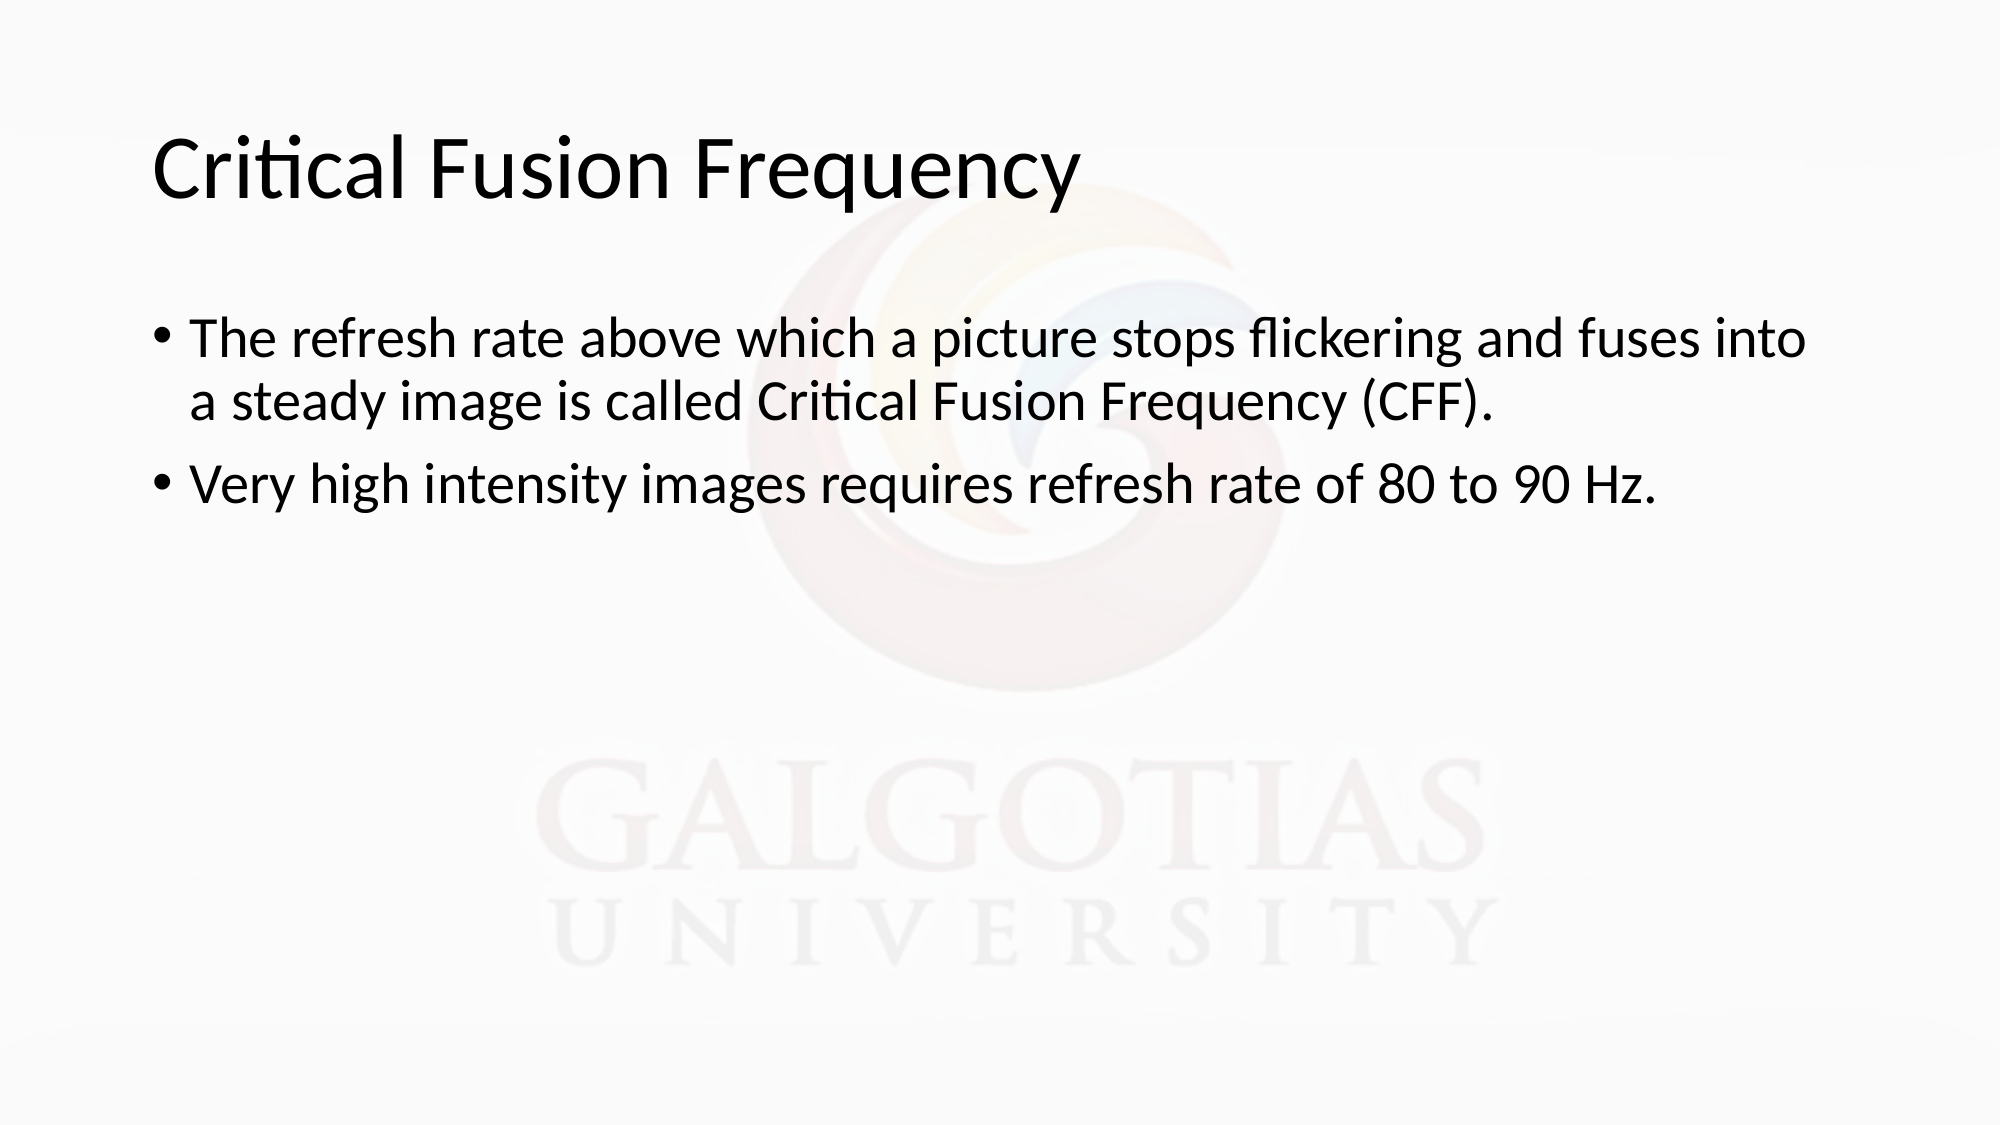

# Critical Fusion Frequency
The refresh rate above which a picture stops flickering and fuses into a steady image is called Critical Fusion Frequency (CFF).
Very high intensity images requires refresh rate of 80 to 90 Hz.